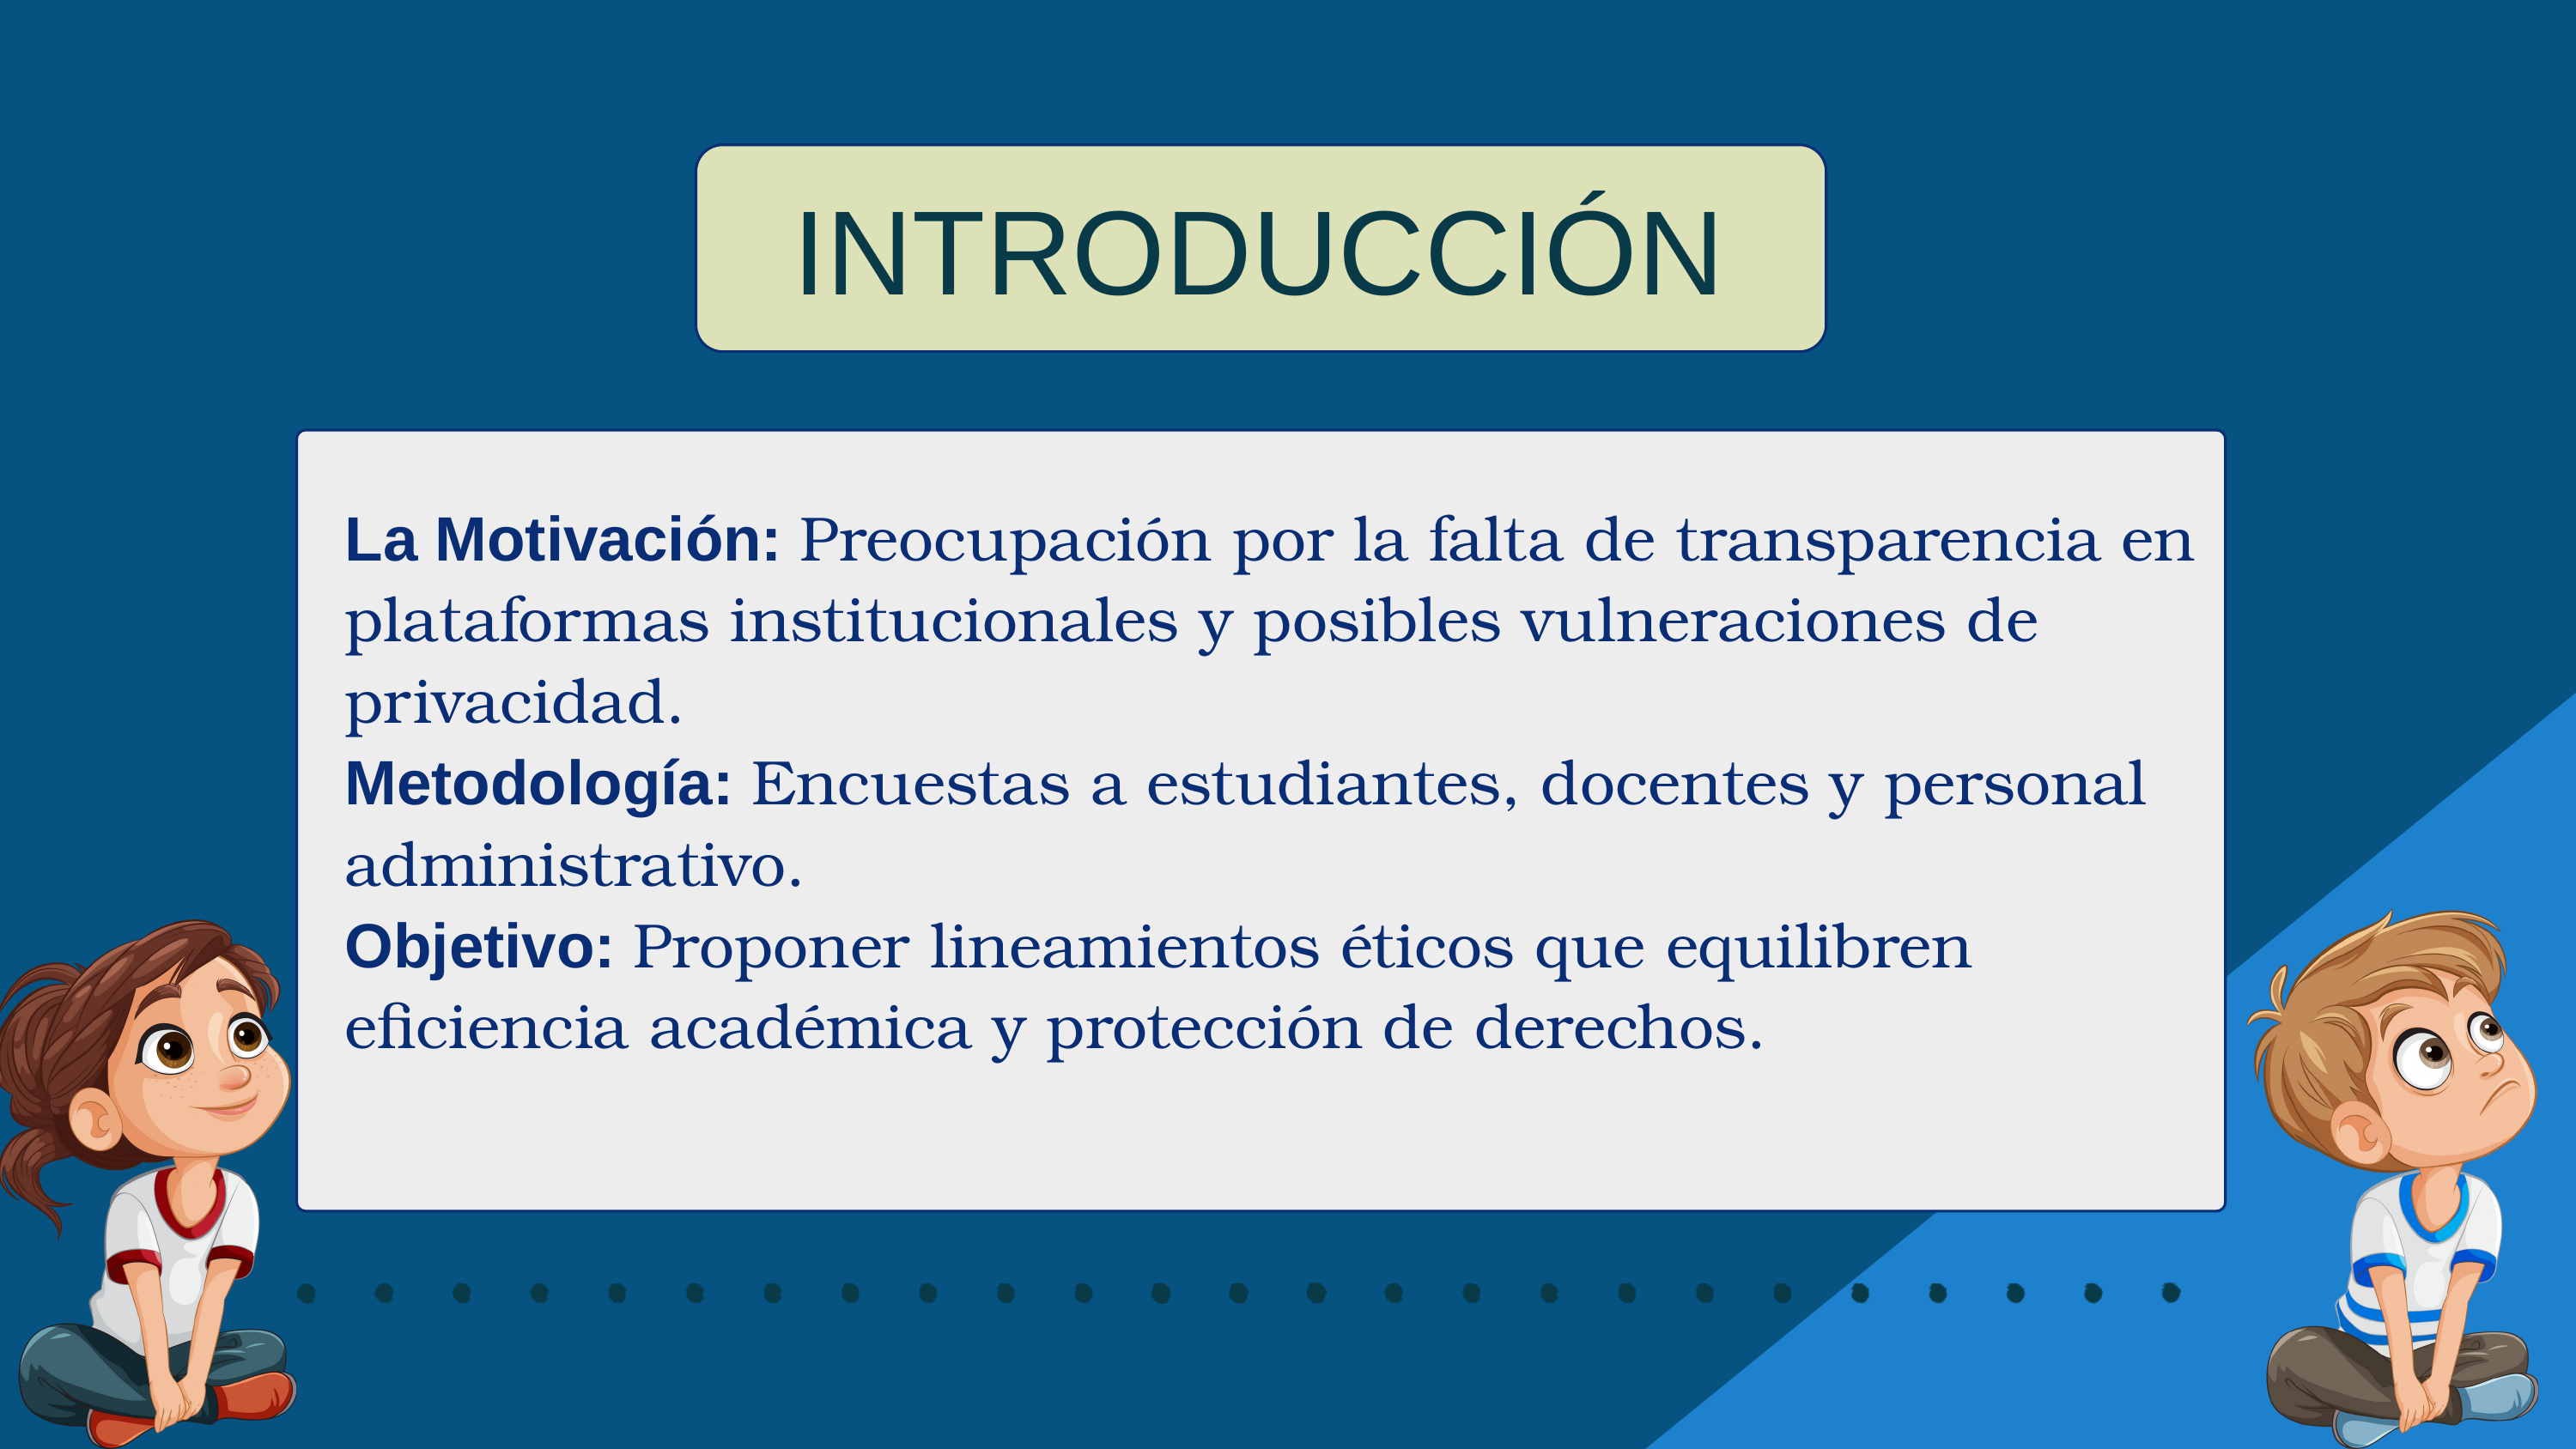

INTRODUCCIÓN

La Motivación: Preocupación por la falta de transparencia en plataformas institucionales y posibles vulneraciones de privacidad.
Metodología: Encuestas a estudiantes, docentes y personal administrativo.
Objetivo: Proponer lineamientos éticos que equilibren eficiencia académica y protección de derechos.